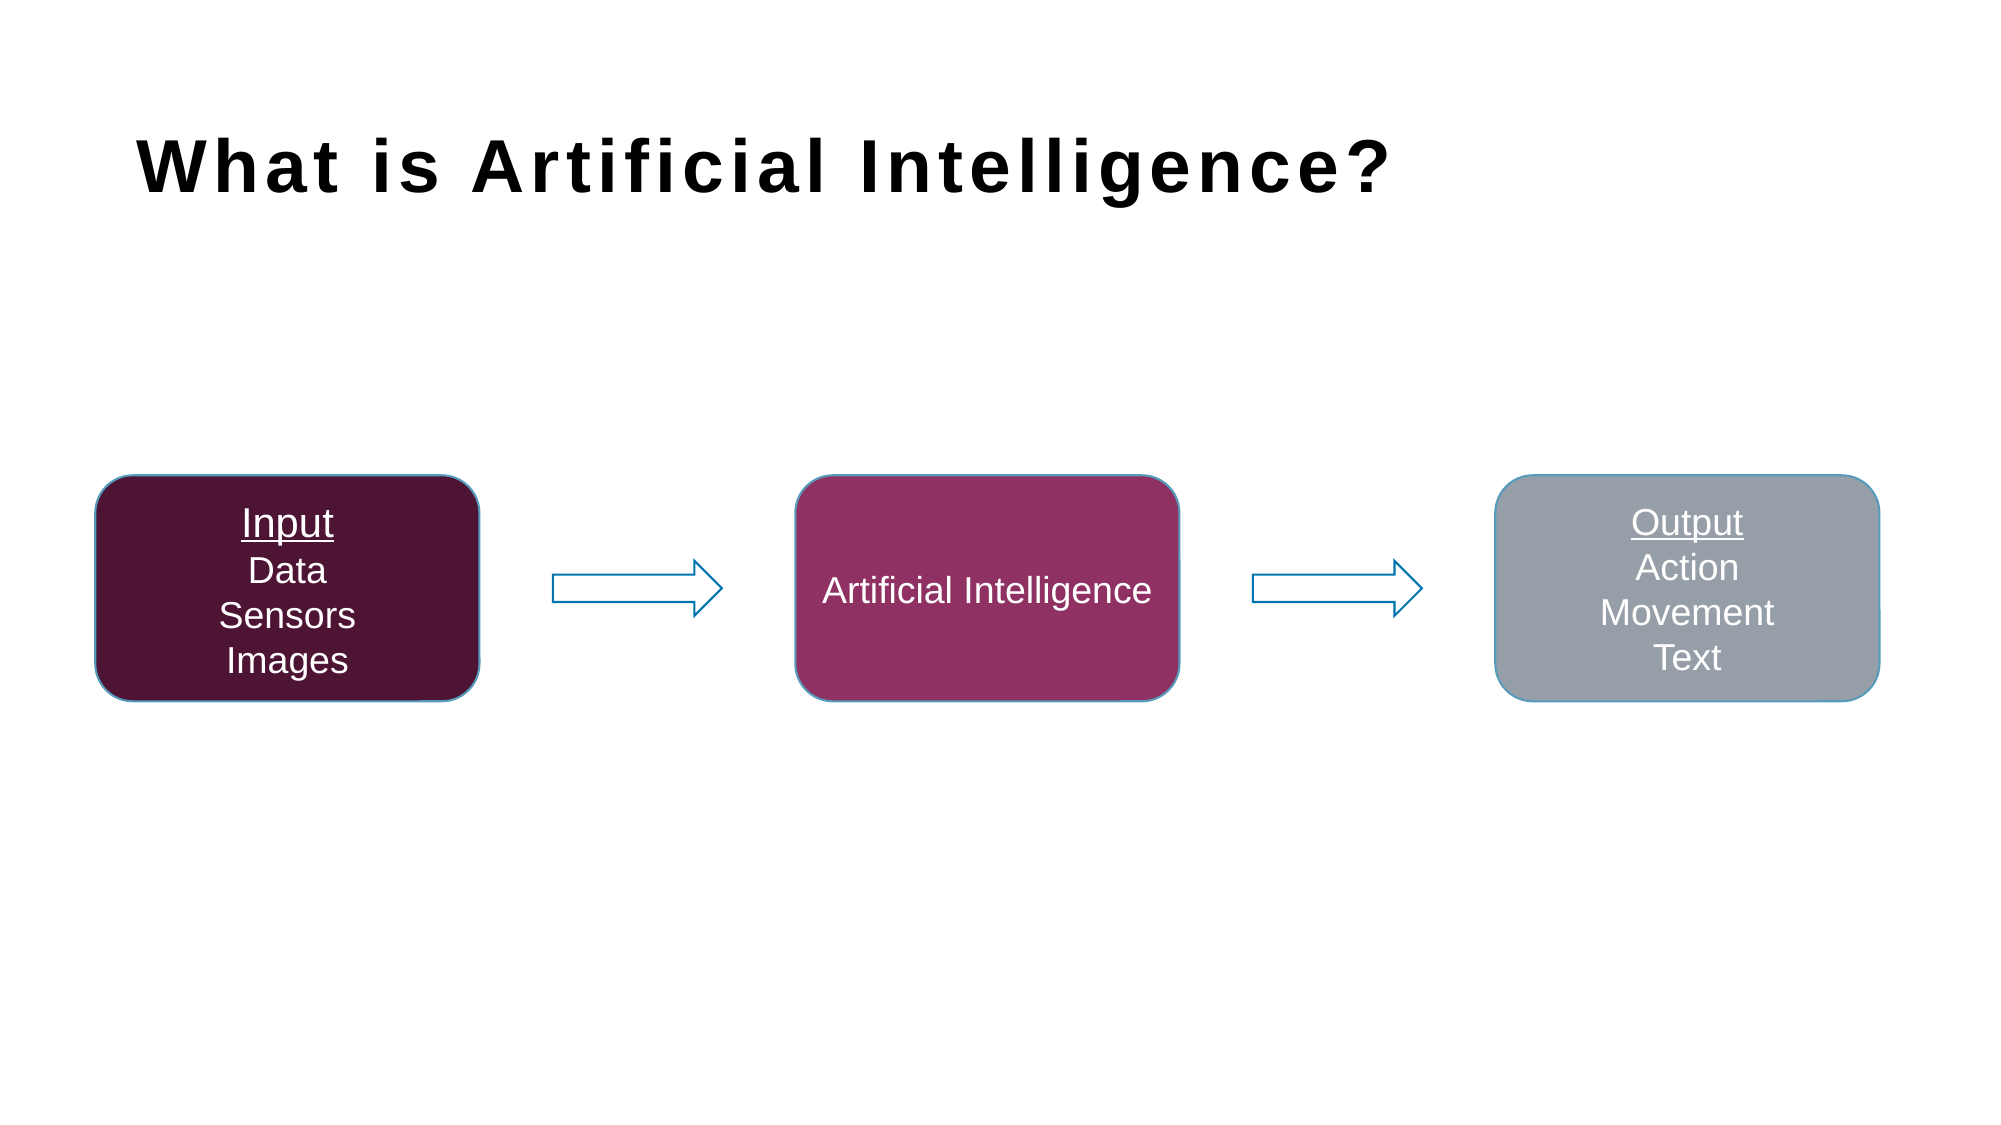

What is Artificial Intelligence?
Input
Data
Sensors
Images
Artificial Intelligence
Output
Action
Movement
Text